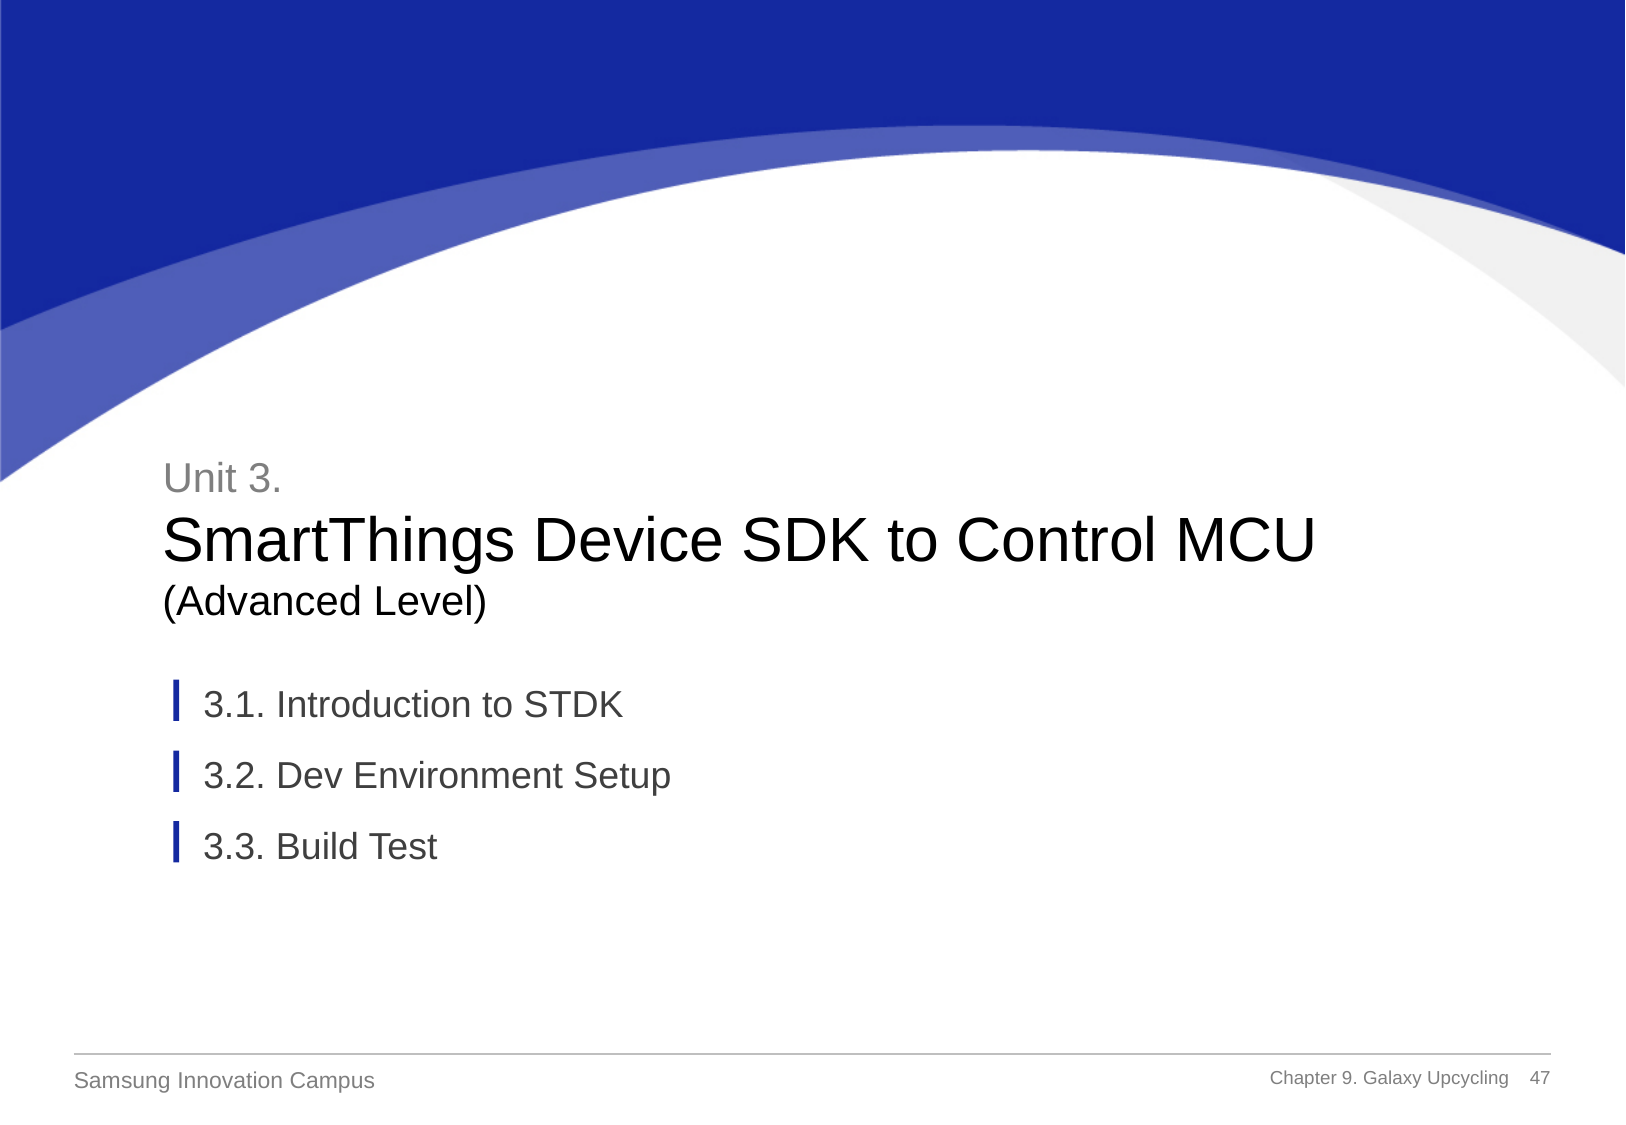

Unit 3.
SmartThings Device SDK to Control MCU
(Advanced Level)

3.1. Introduction to STDK

3.2. Dev Environment Setup

3.3. Build Test